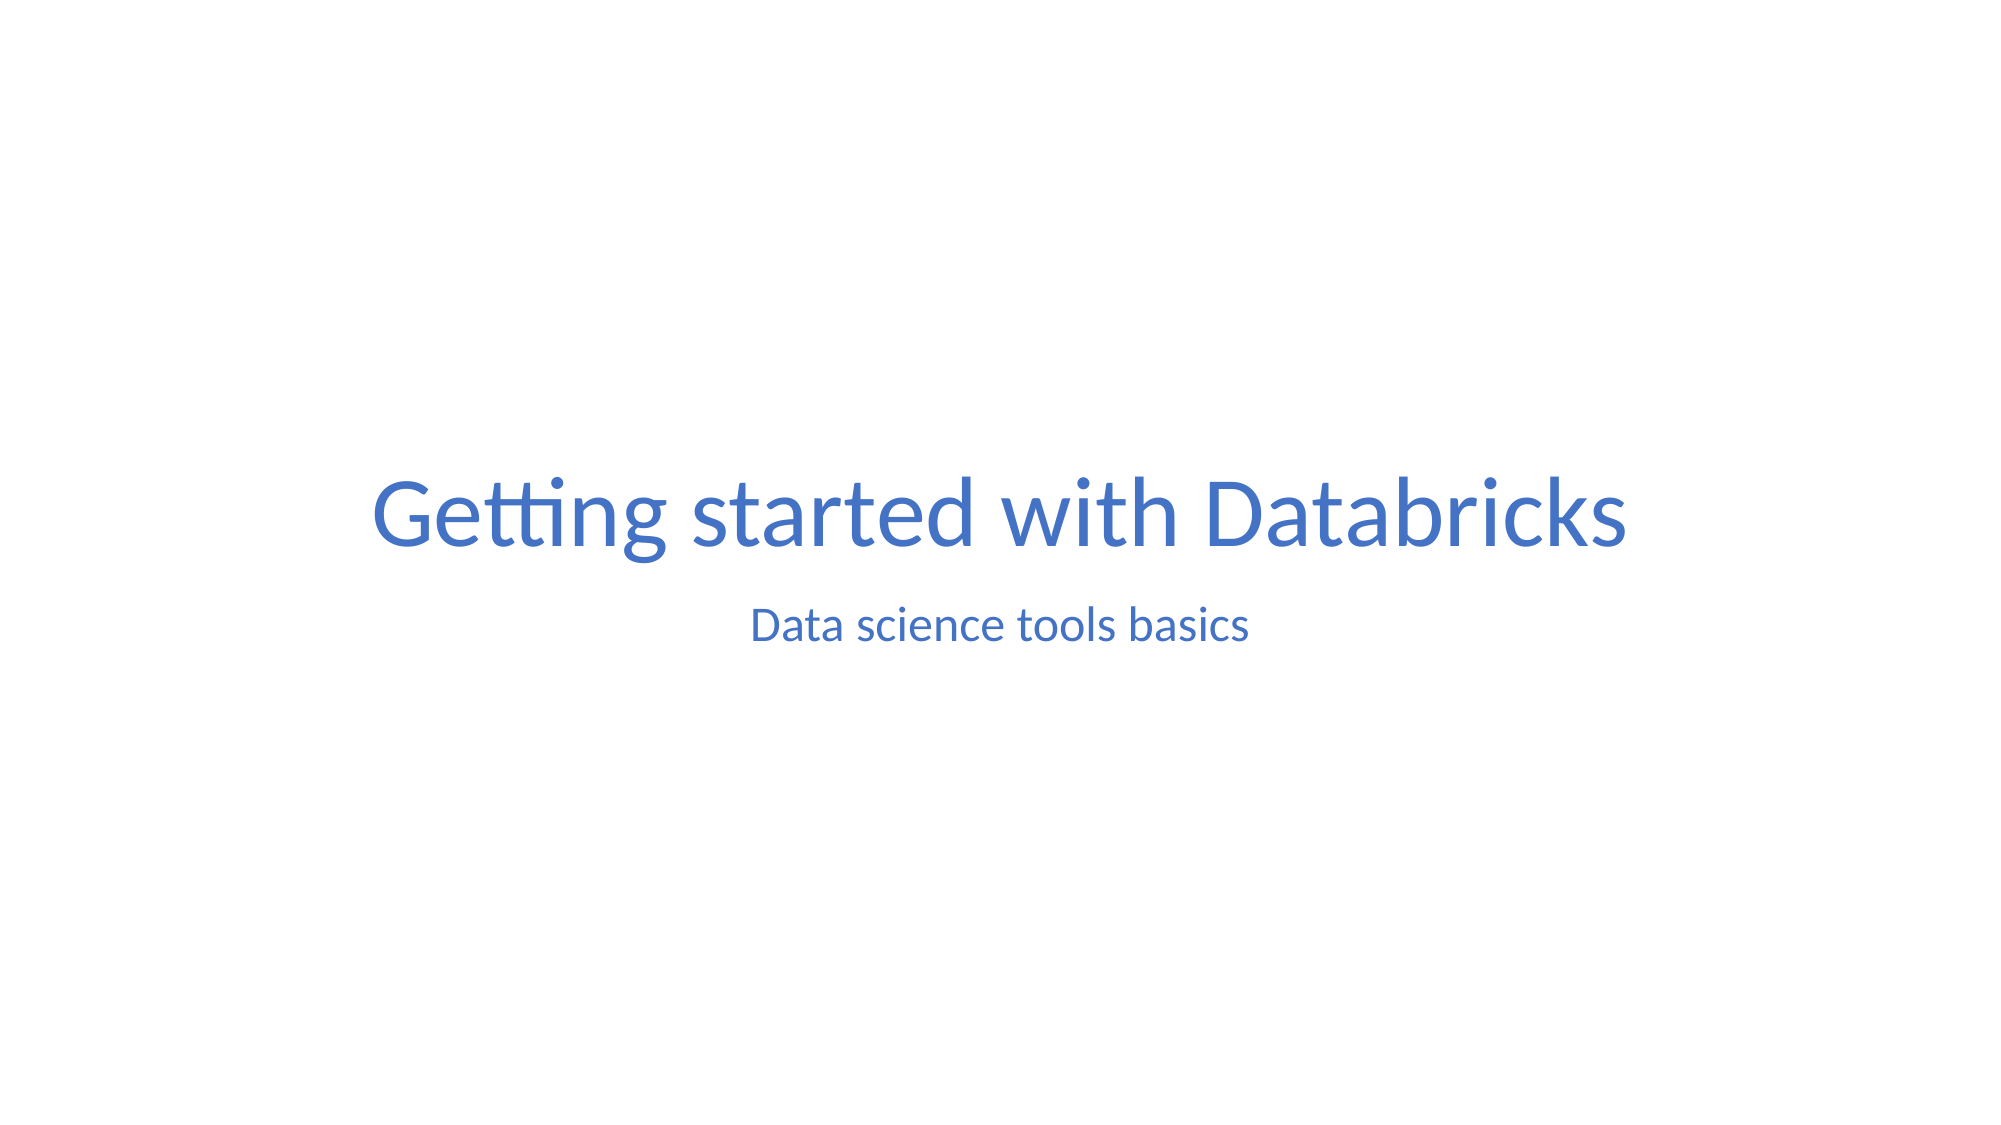

# Getting started with Databricks
Data science tools basics